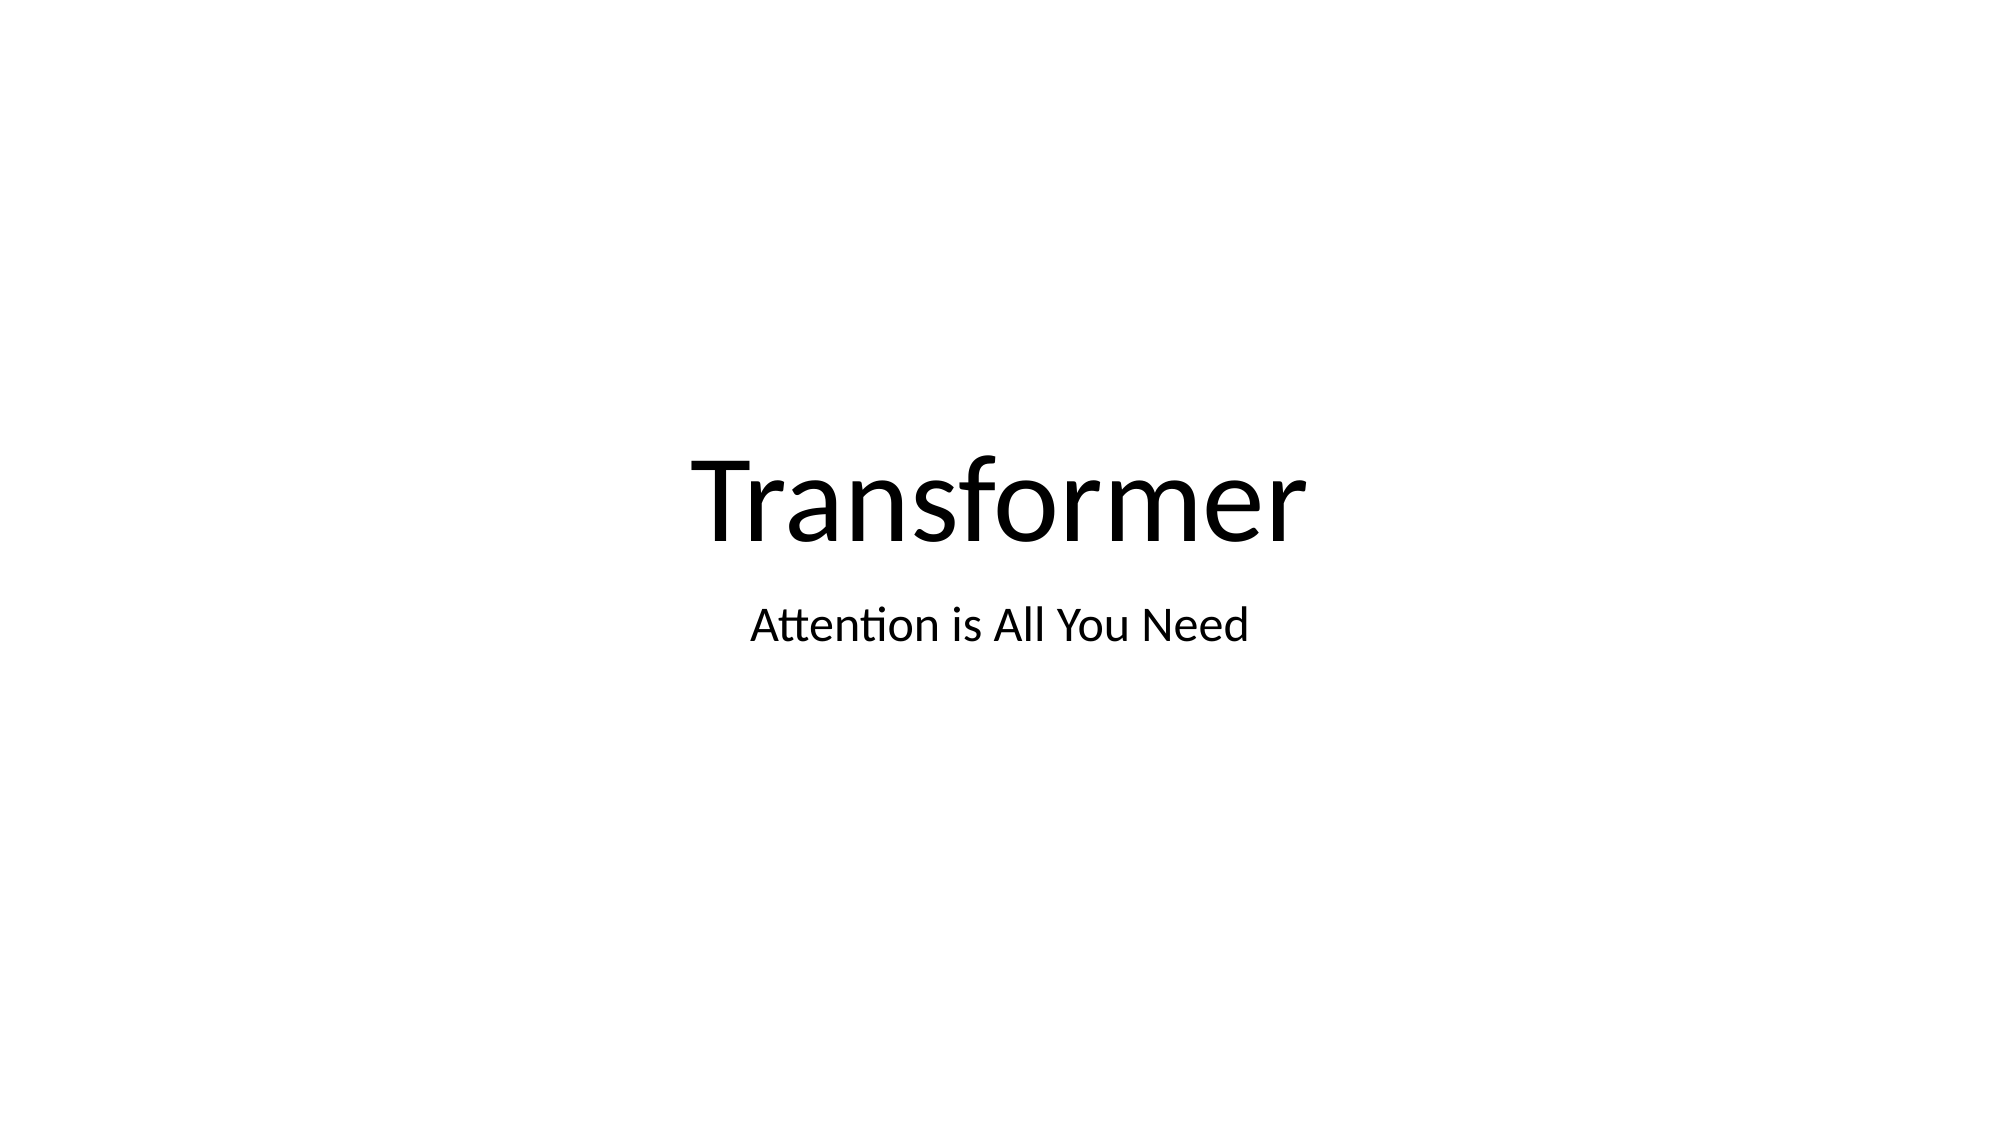

# Transformer
Attention is All You Need